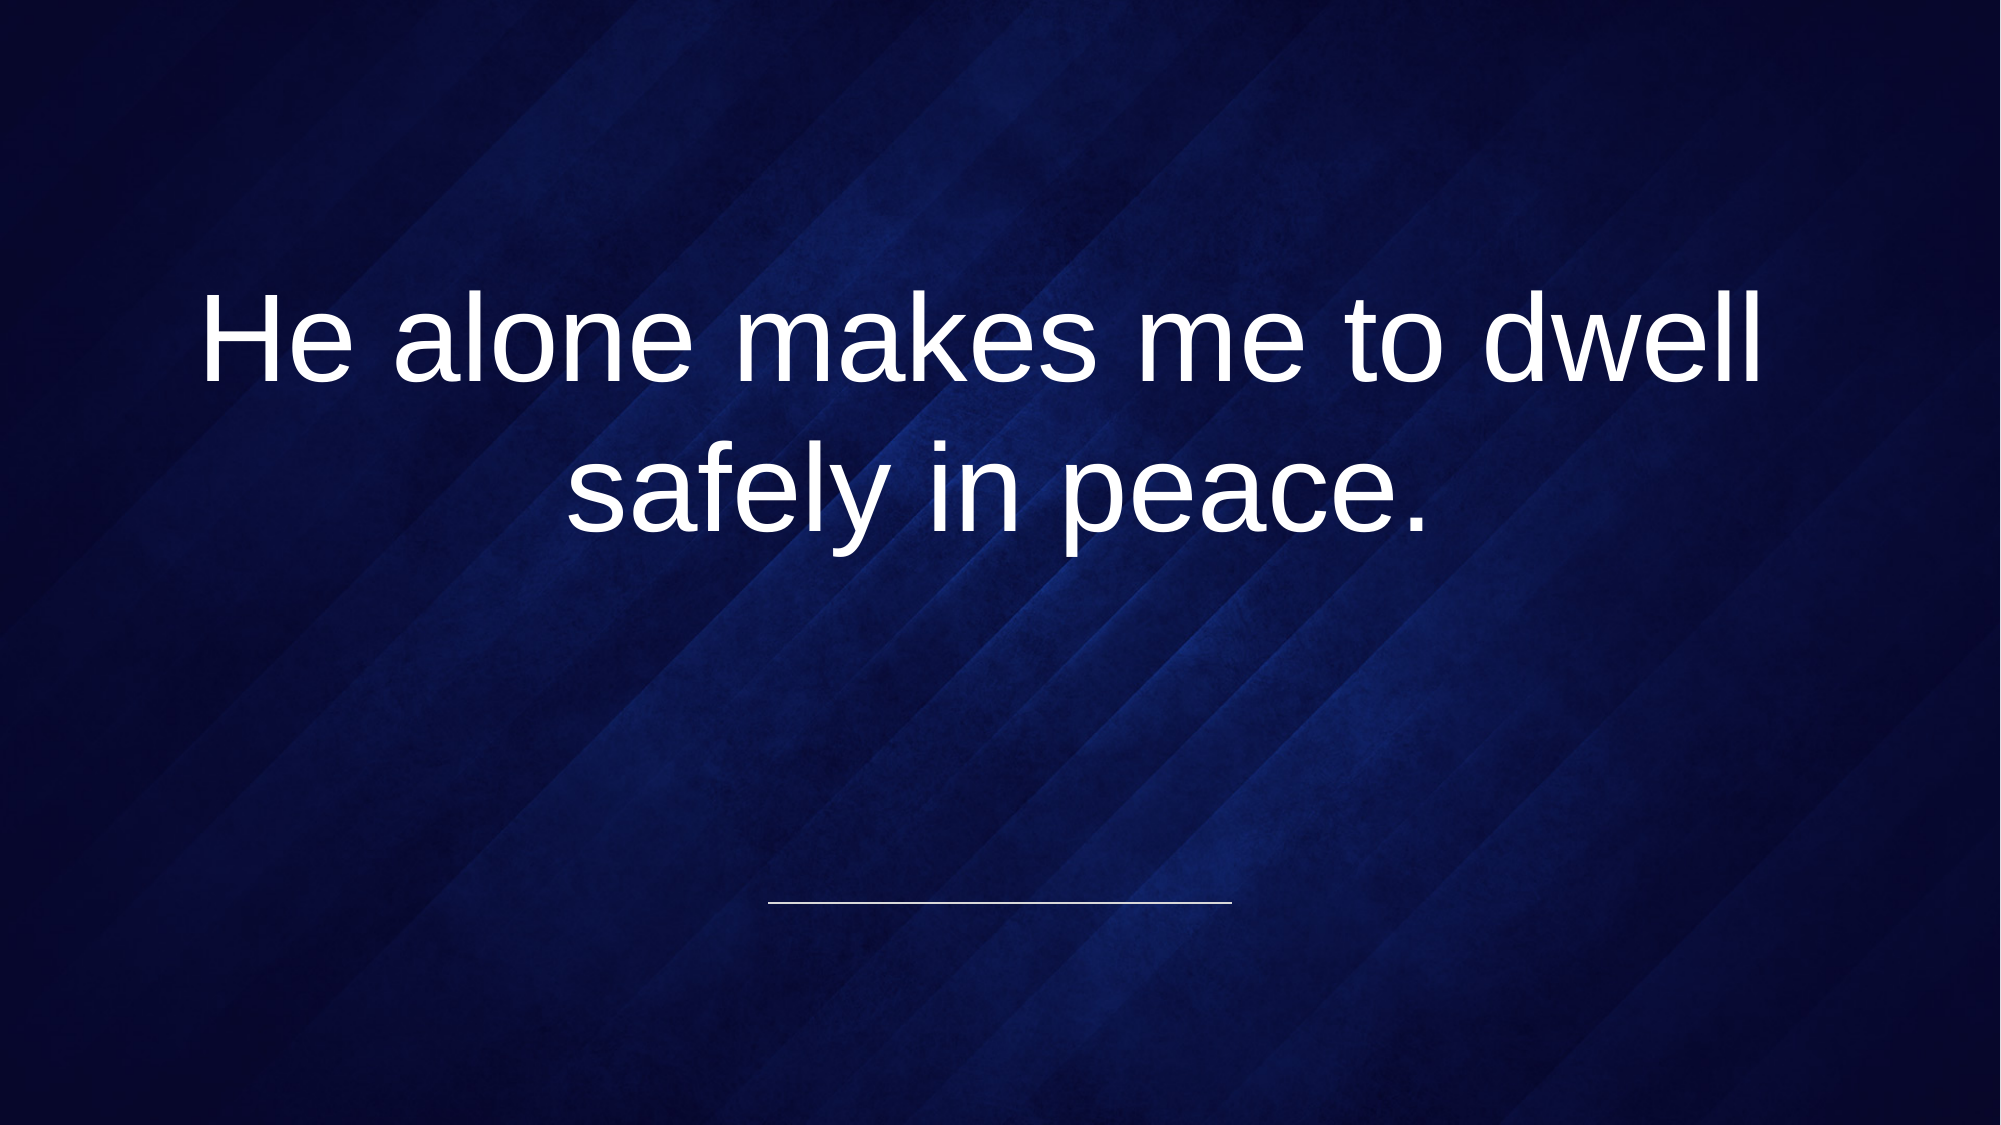

# He alone makes me to dwell safely in peace.